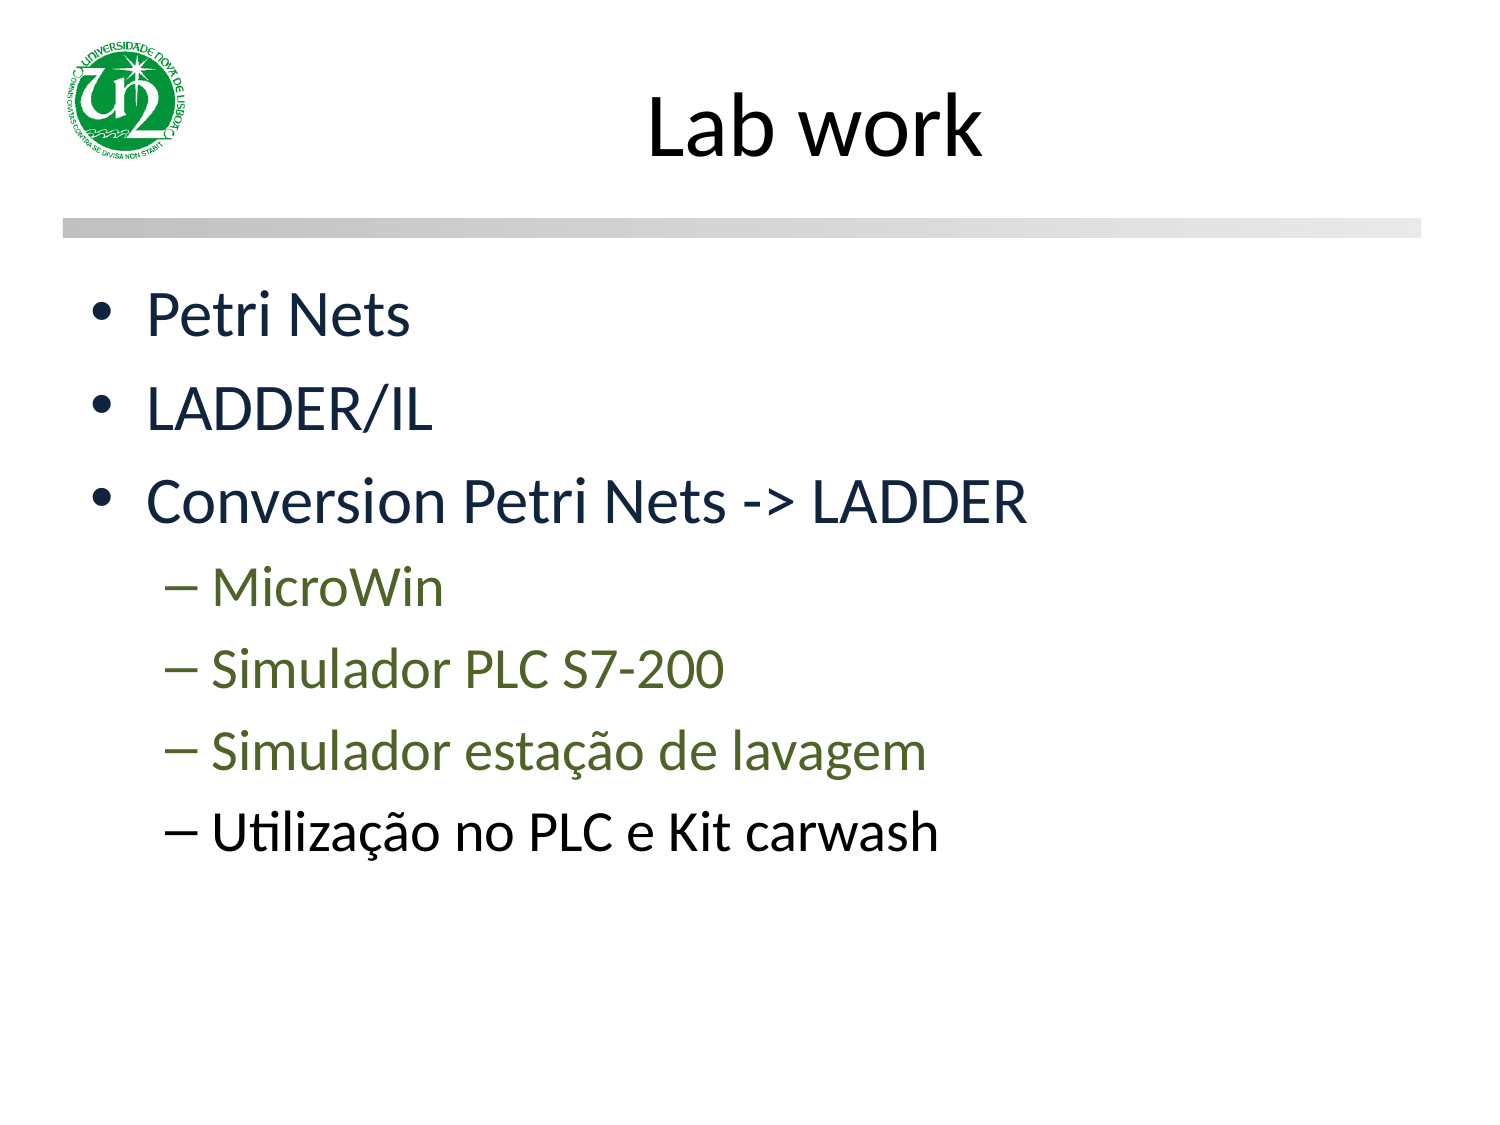

# Lab work
Petri Nets
LADDER/IL
Conversion Petri Nets -> LADDER
MicroWin
Simulador PLC S7-200
Simulador estação de lavagem
Utilização no PLC e Kit carwash